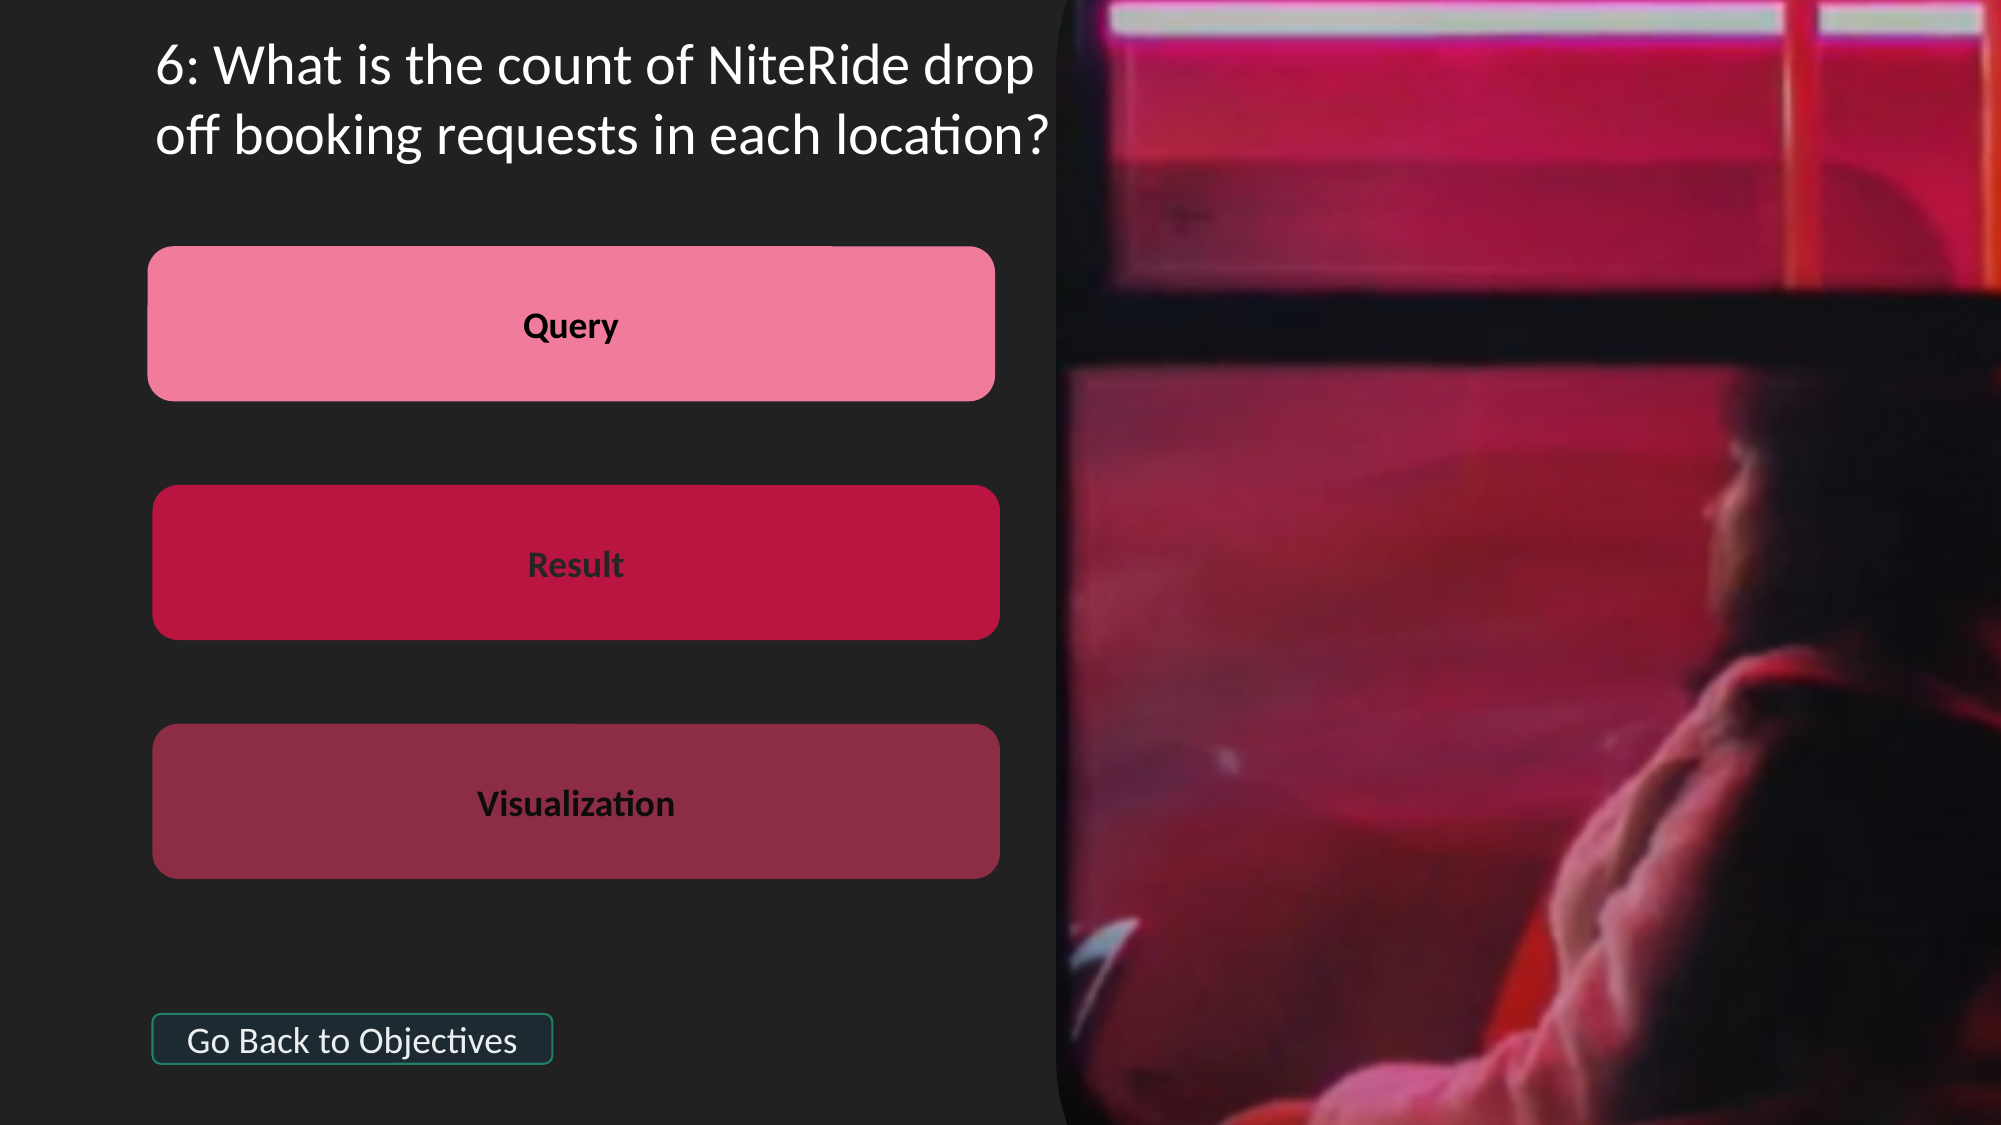

6: What is the count of NiteRide drop off booking requests in each location?

Query
Bus Counts
Result
Visualization
Go Back to Objectives